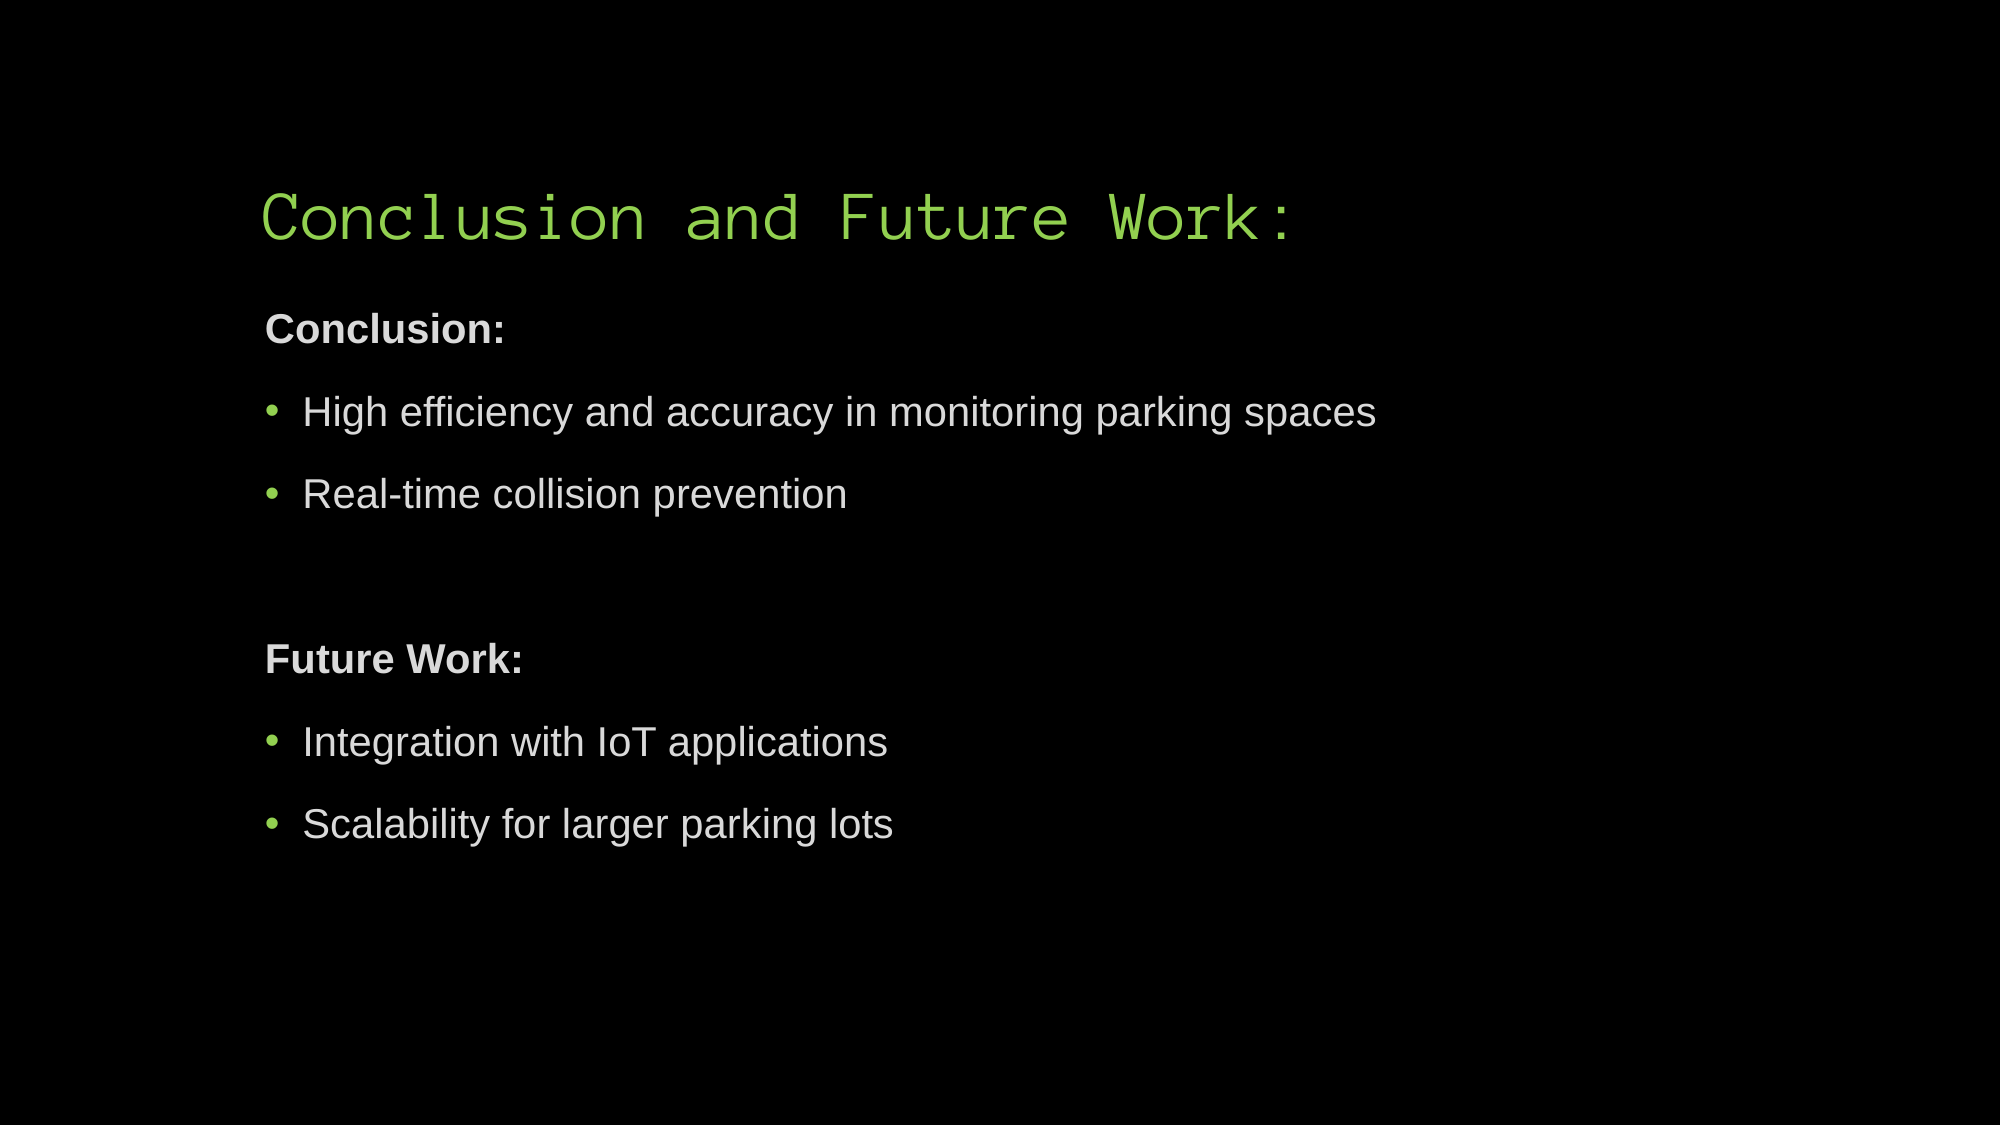

# Conclusion and Future Work:
Conclusion:
High efficiency and accuracy in monitoring parking spaces
Real-time collision prevention

Future Work:
Integration with IoT applications
Scalability for larger parking lots